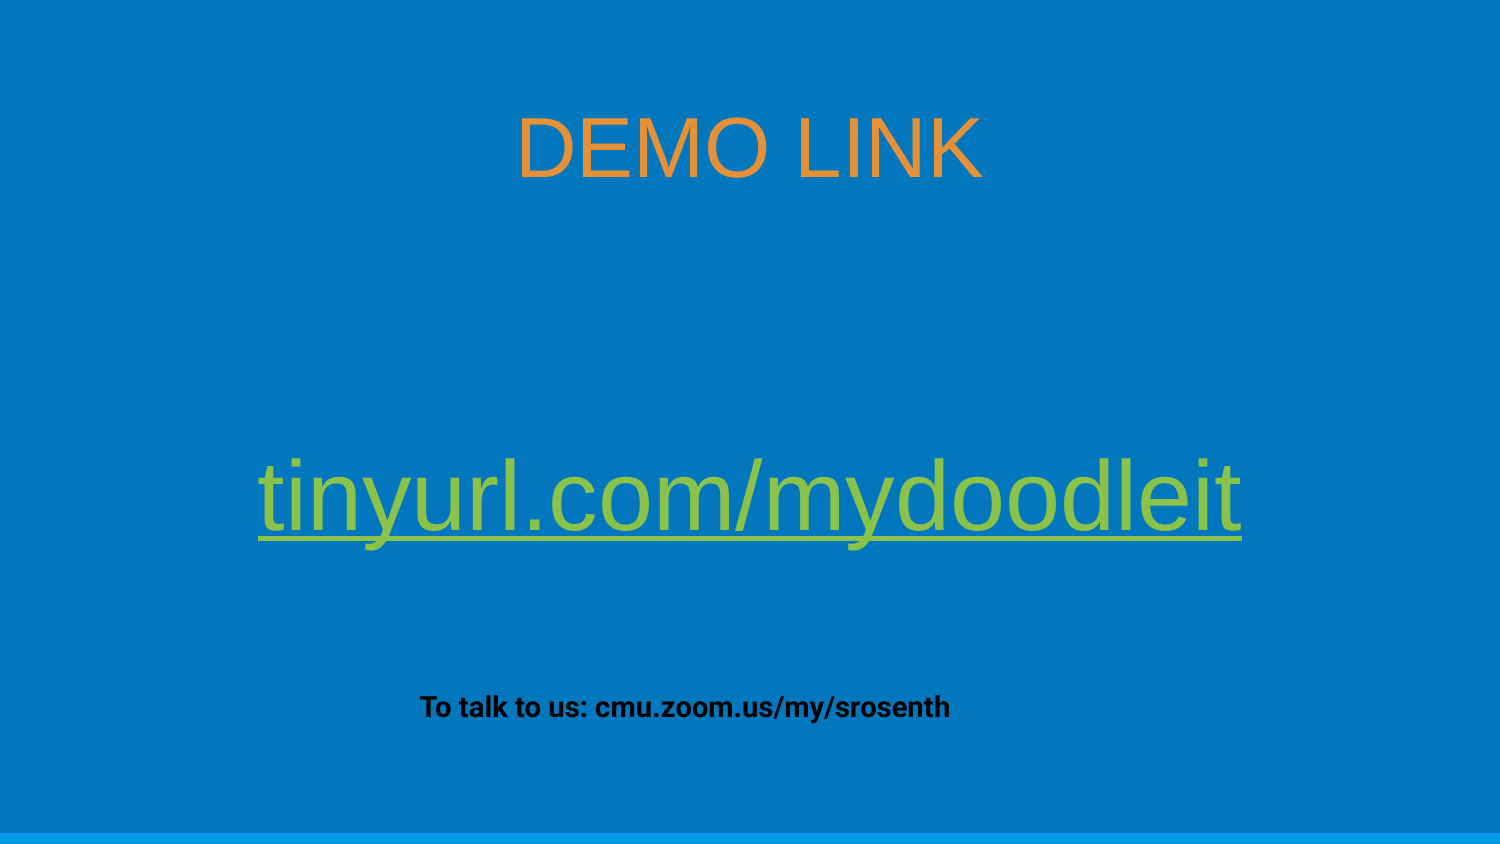

# DEMO LINK
tinyurl.com/mydoodleit
To talk to us: cmu.zoom.us/my/srosenth